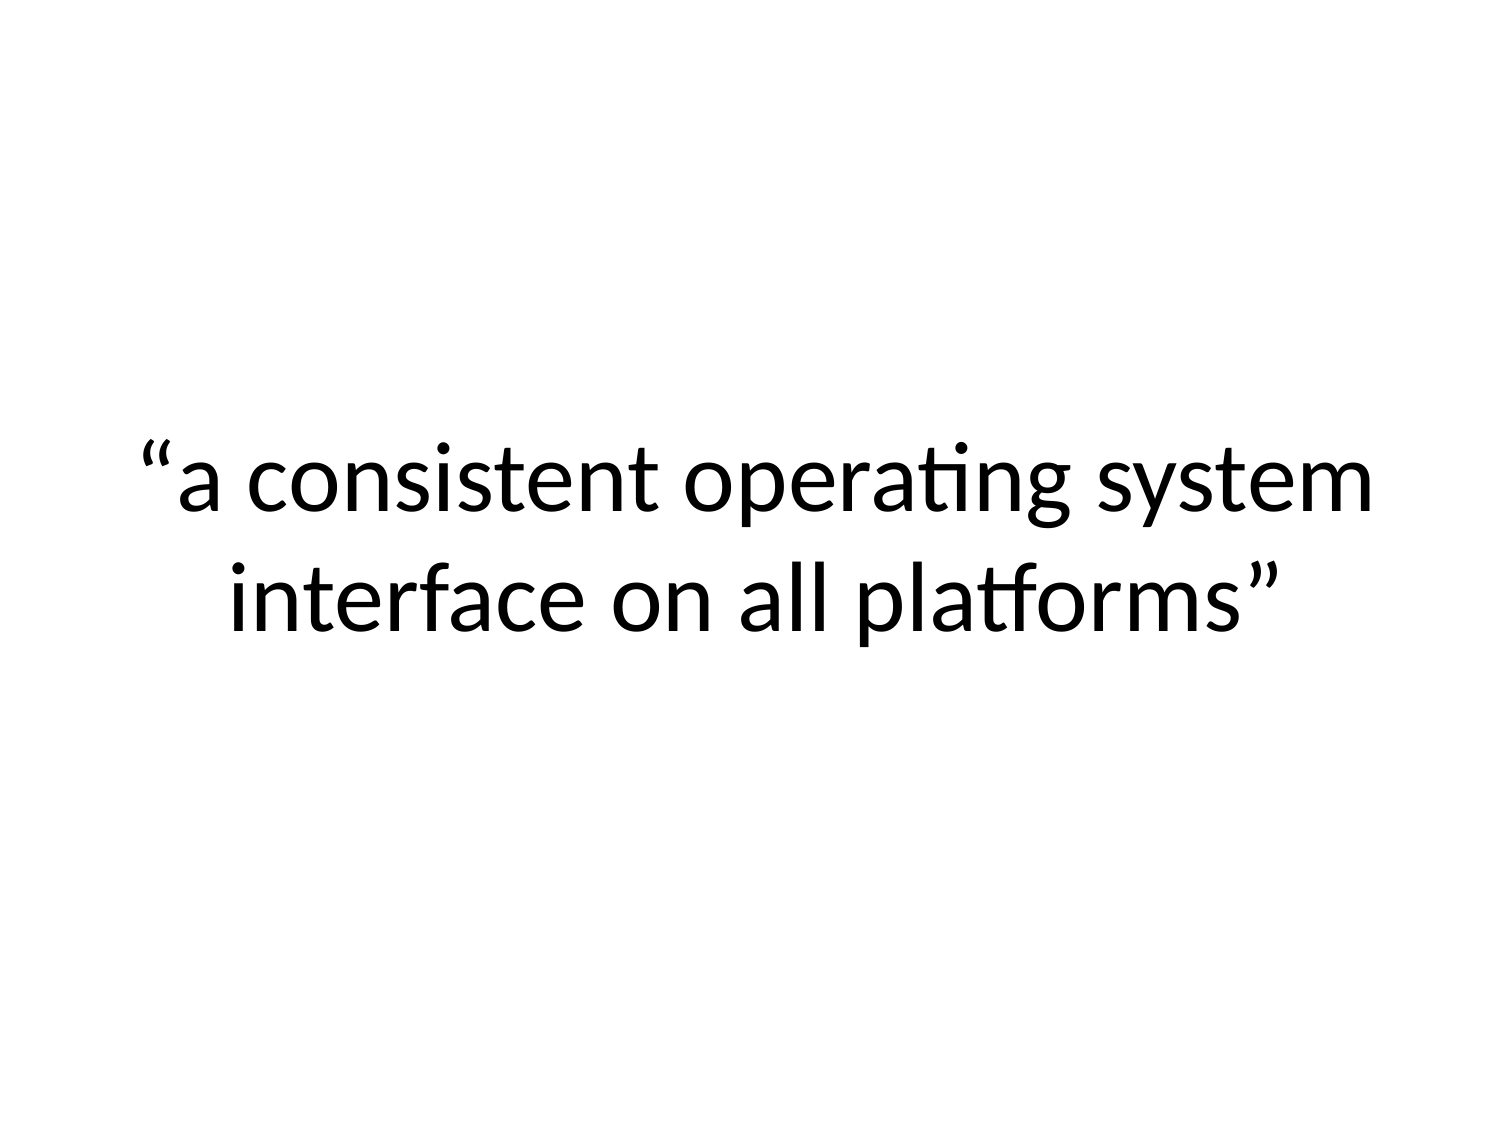

“a consistent operating system interface on all platforms”